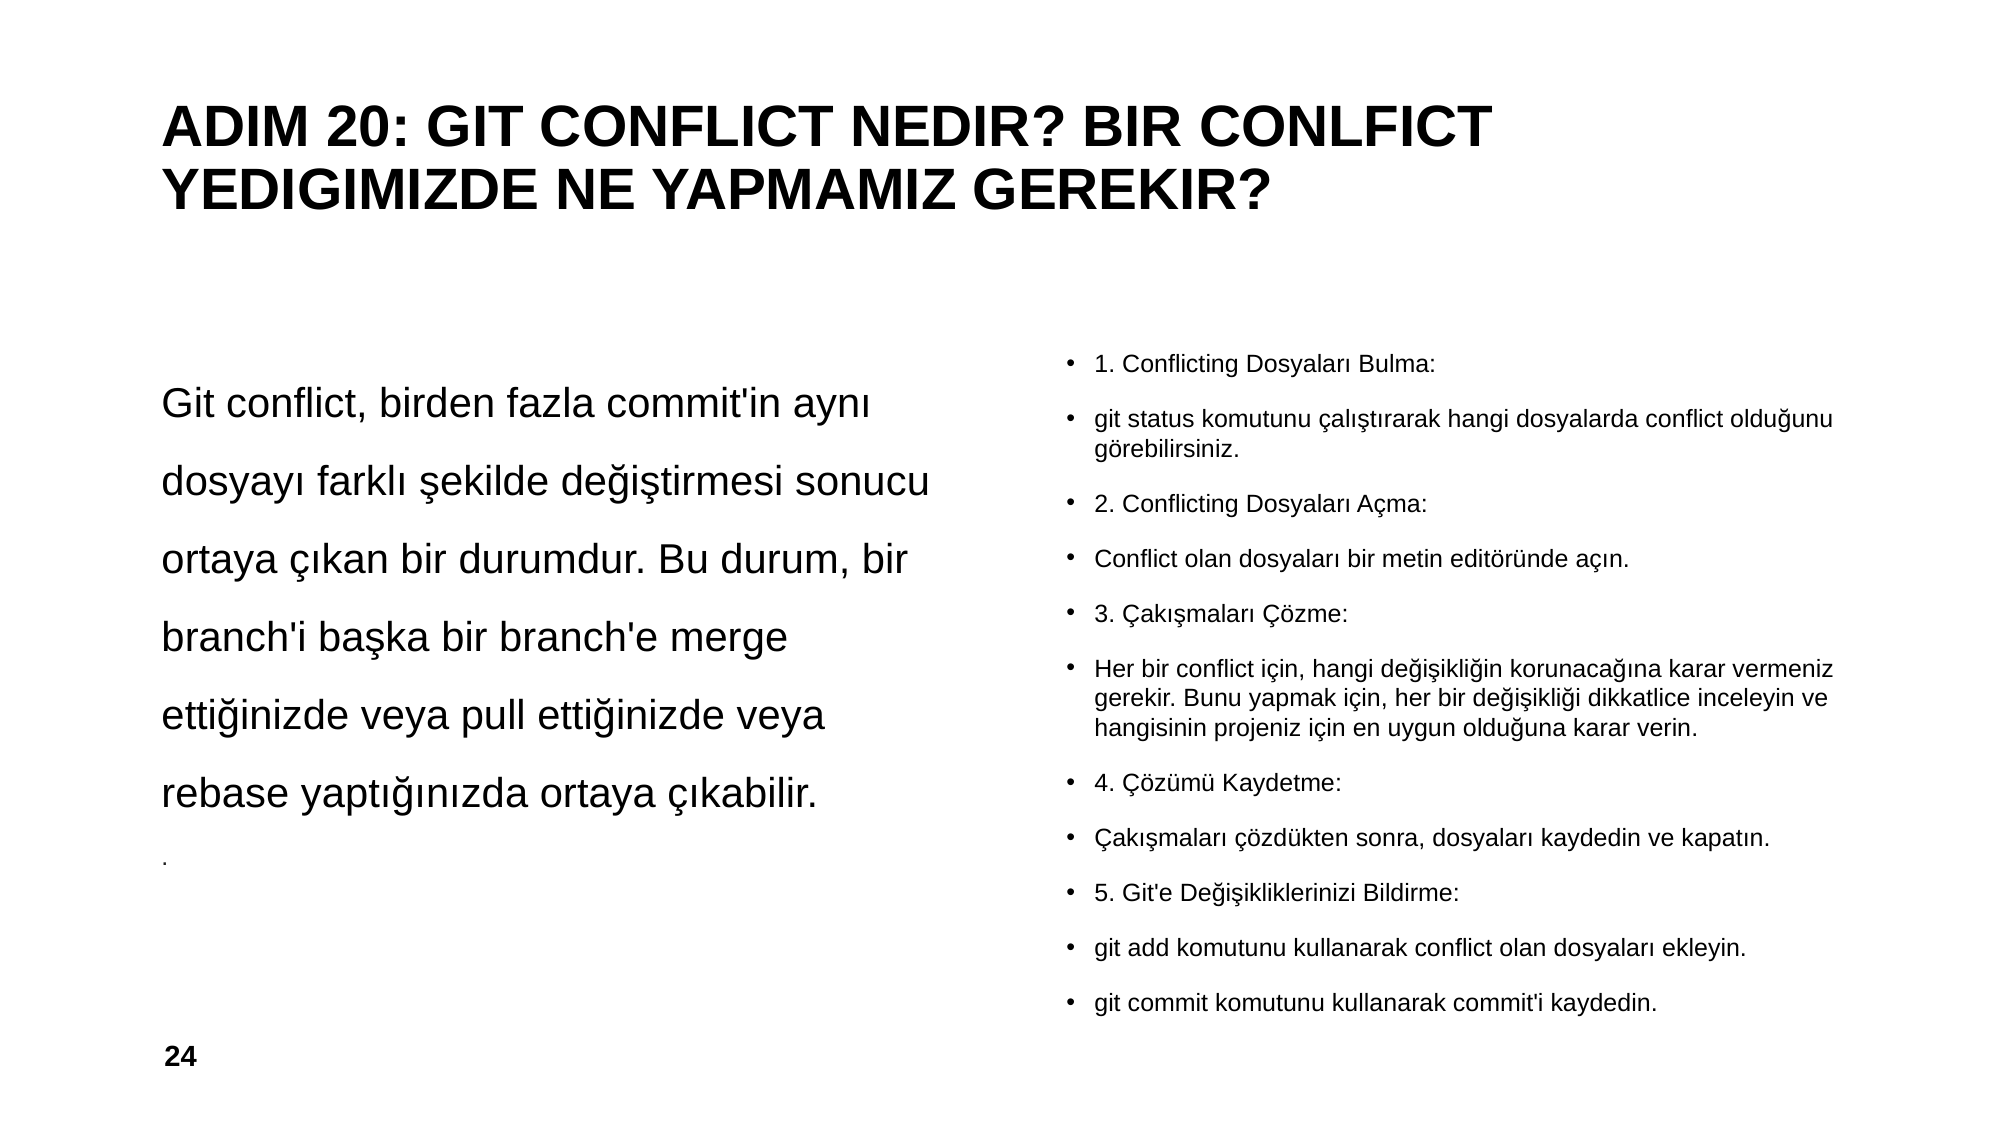

# ADIM 20: GIT CONFLICT NEDIR? Bır conlfıct yedıgımızde ne yapmamız gerekır?
Git conflict, birden fazla commit'in aynı dosyayı farklı şekilde değiştirmesi sonucu ortaya çıkan bir durumdur. Bu durum, bir branch'i başka bir branch'e merge ettiğinizde veya pull ettiğinizde veya rebase yaptığınızda ortaya çıkabilir.
.

1. Conflicting Dosyaları Bulma:
git status komutunu çalıştırarak hangi dosyalarda conflict olduğunu görebilirsiniz.
2. Conflicting Dosyaları Açma:
Conflict olan dosyaları bir metin editöründe açın.
3. Çakışmaları Çözme:
Her bir conflict için, hangi değişikliğin korunacağına karar vermeniz gerekir. Bunu yapmak için, her bir değişikliği dikkatlice inceleyin ve hangisinin projeniz için en uygun olduğuna karar verin.
4. Çözümü Kaydetme:
Çakışmaları çözdükten sonra, dosyaları kaydedin ve kapatın.
5. Git'e Değişikliklerinizi Bildirme:
git add komutunu kullanarak conflict olan dosyaları ekleyin.
git commit komutunu kullanarak commit'i kaydedin.

24